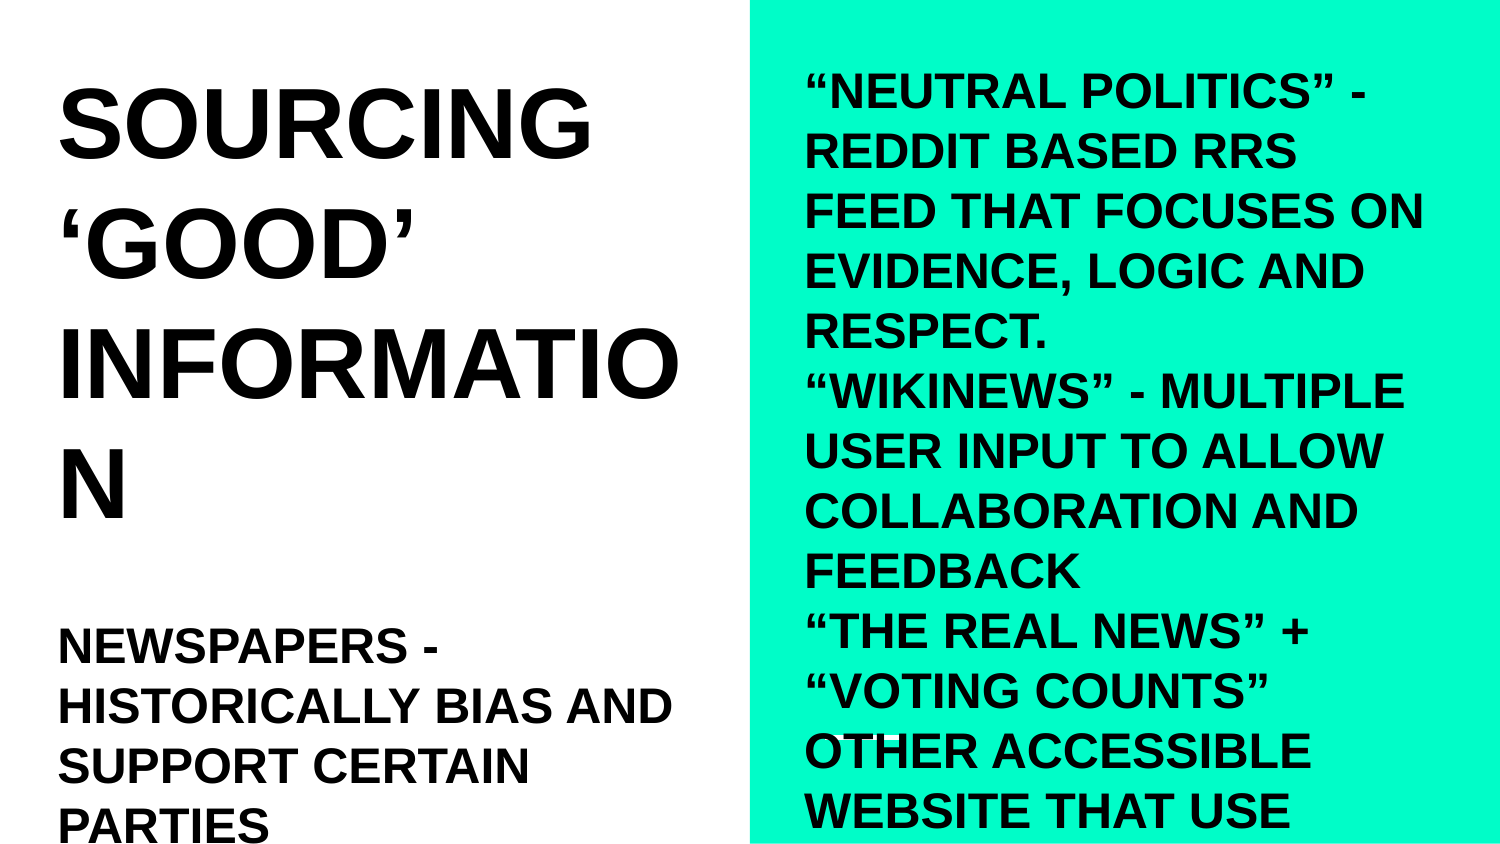

SOURCING ‘GOOD’ INFORMATION

NEWSPAPERS - HISTORICALLY BIAS AND SUPPORT CERTAIN PARTIES
NEWS COVERAGE - OFTEN BIAS/FOCUSES ON CERTAIN AREAS
SOCIAL MEDIA - LARGELY OPINION AND NOT FACT BASED/ANYONE CAN CONTRIBUTE WHICH HAS PROS AND CONS

“NEUTRAL POLITICS” - REDDIT BASED RRS FEED THAT FOCUSES ON EVIDENCE, LOGIC AND RESPECT.
“WIKINEWS” - MULTIPLE USER INPUT TO ALLOW COLLABORATION AND FEEDBACK
“THE REAL NEWS” + “VOTING COUNTS” OTHER ACCESSIBLE WEBSITE THAT USE RELIABLE FACT BASED SOURCES

NEEDS TO -
 ENCOURAGE ENGAGEMENT
BE INFORMATIVE BUT NOT HAVE AN AGENDA
FACTUAL INFORMATION